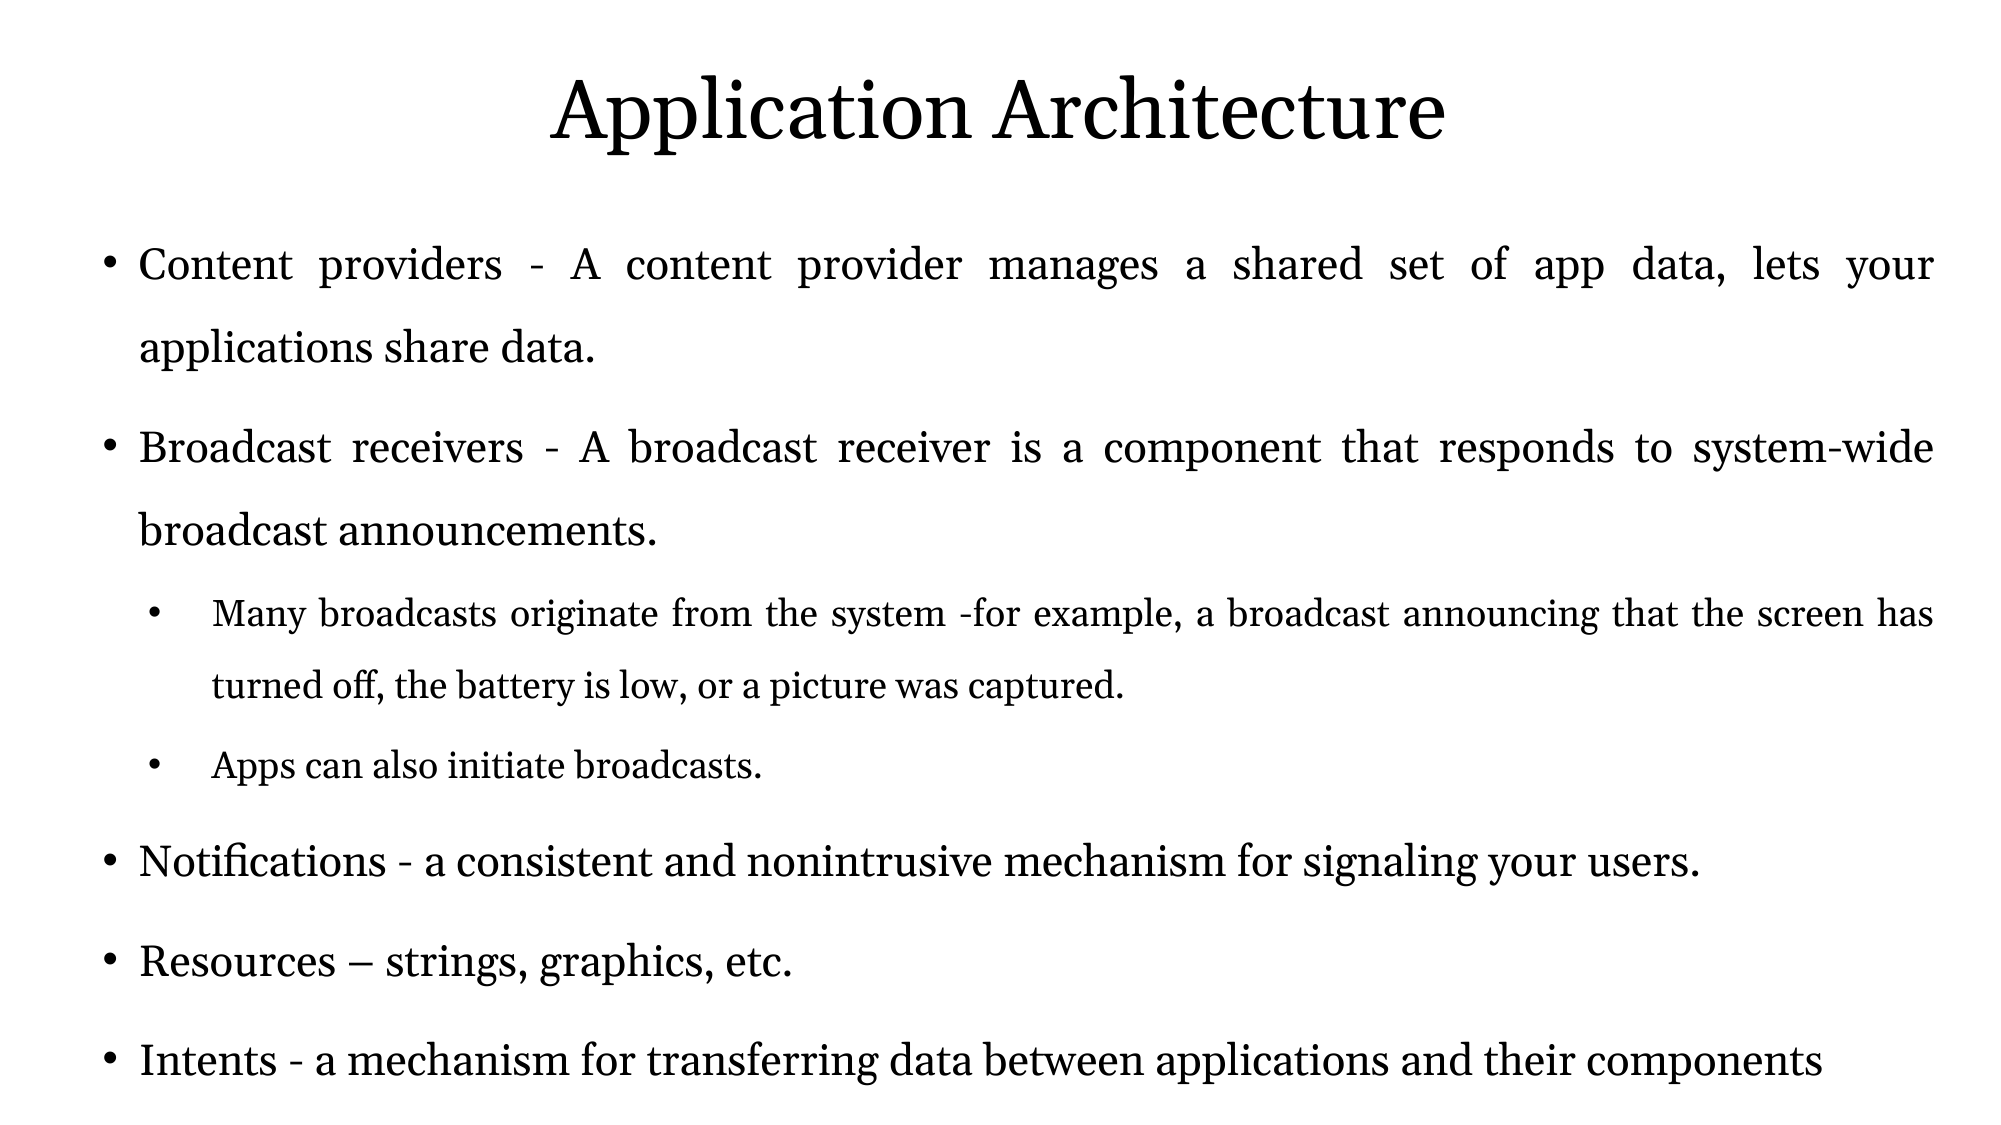

# Application Architecture
Content providers - A content provider manages a shared set of app data, lets your applications share data.
Broadcast receivers - A broadcast receiver is a component that responds to system-wide broadcast announcements.
Many broadcasts originate from the system -for example, a broadcast announcing that the screen has turned off, the battery is low, or a picture was captured.
Apps can also initiate broadcasts.
Notifications - a consistent and nonintrusive mechanism for signaling your users.
Resources – strings, graphics, etc.
Intents - a mechanism for transferring data between applications and their components